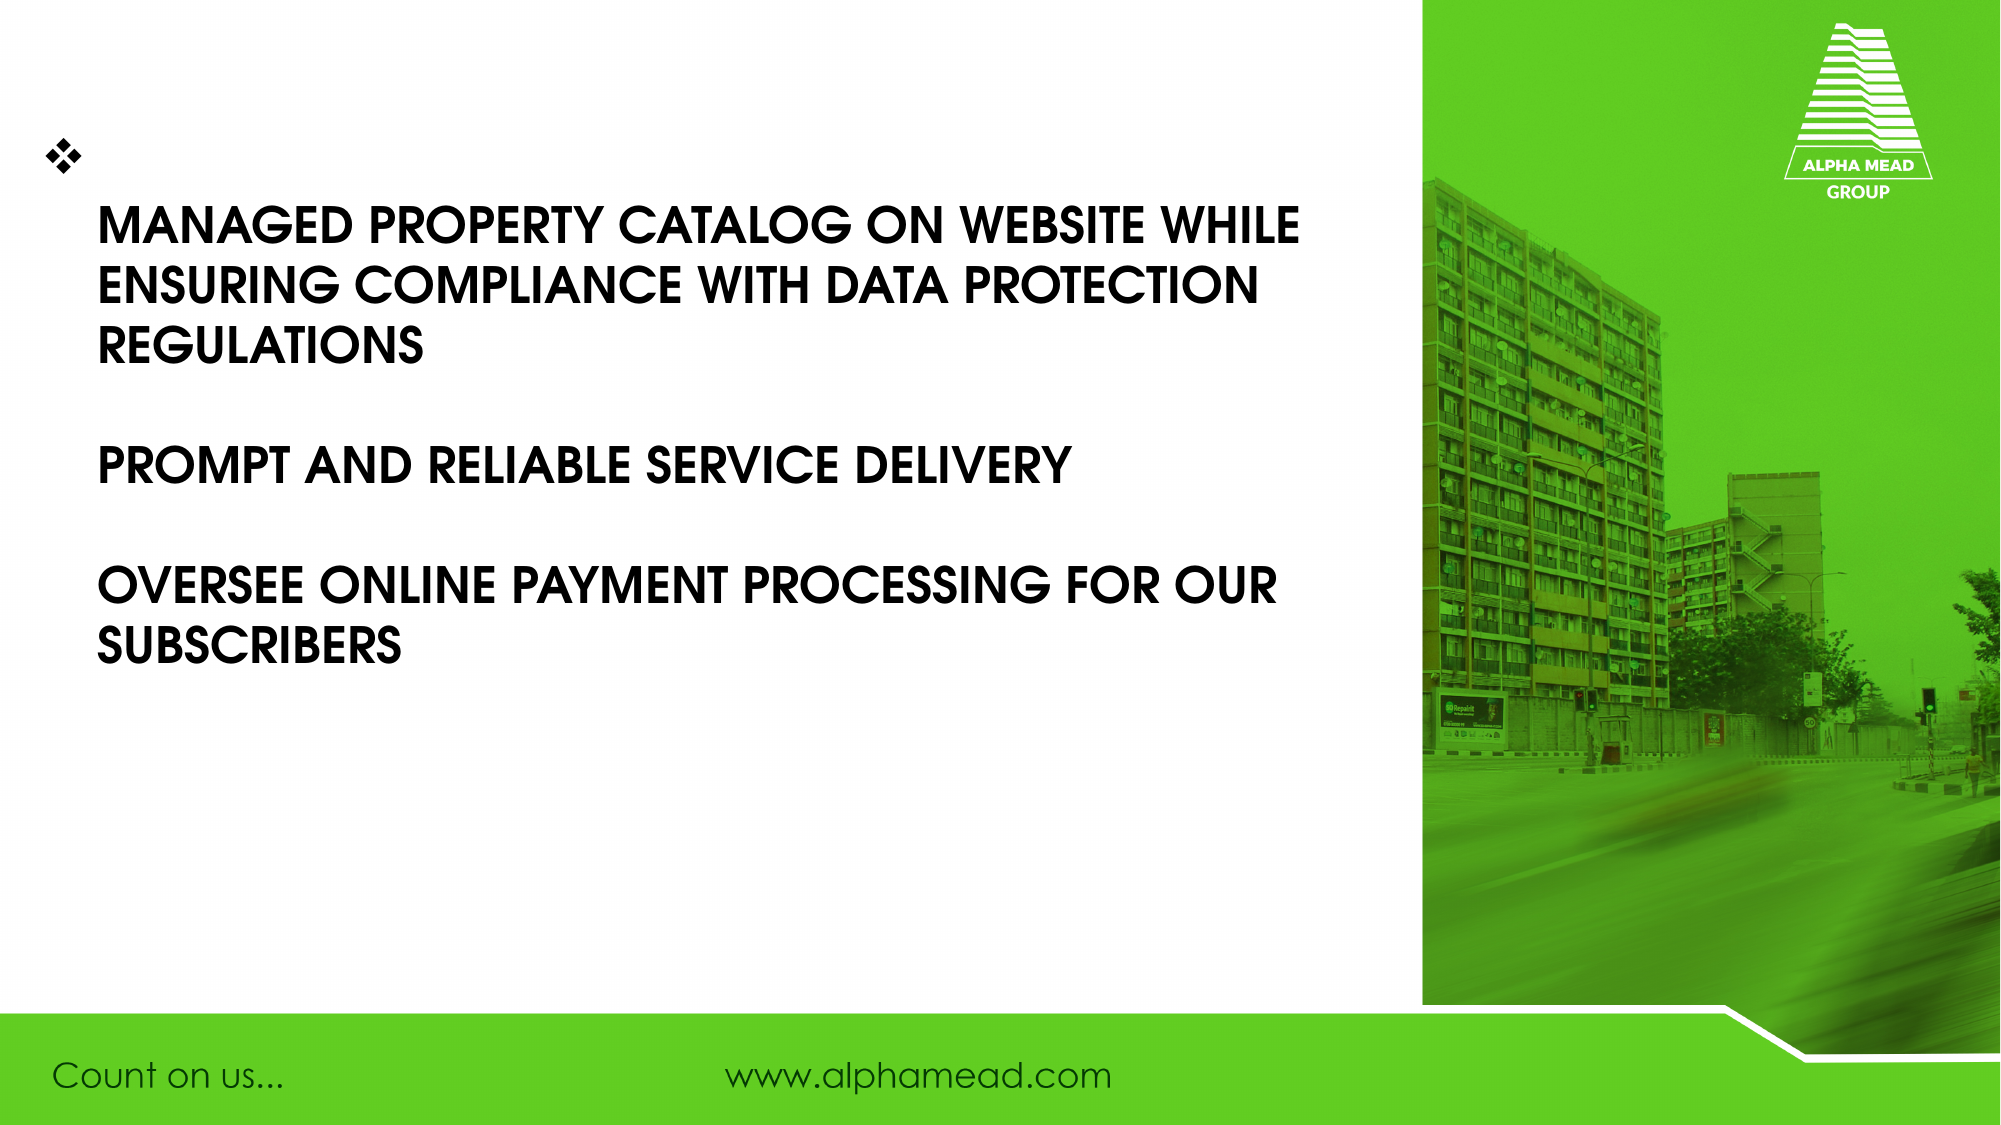

# MANAGED PROPERTY CATALOG ON WEBSITE WHILE ENSURING COMPLIANCE WITH DATA PROTECTION REGULATIONS PROMPT AND RELIABLE SERVICE DELIVERY OVERSEE ONLINE PAYMENT PROCESSING FOR OUR SUBSCRIBERS